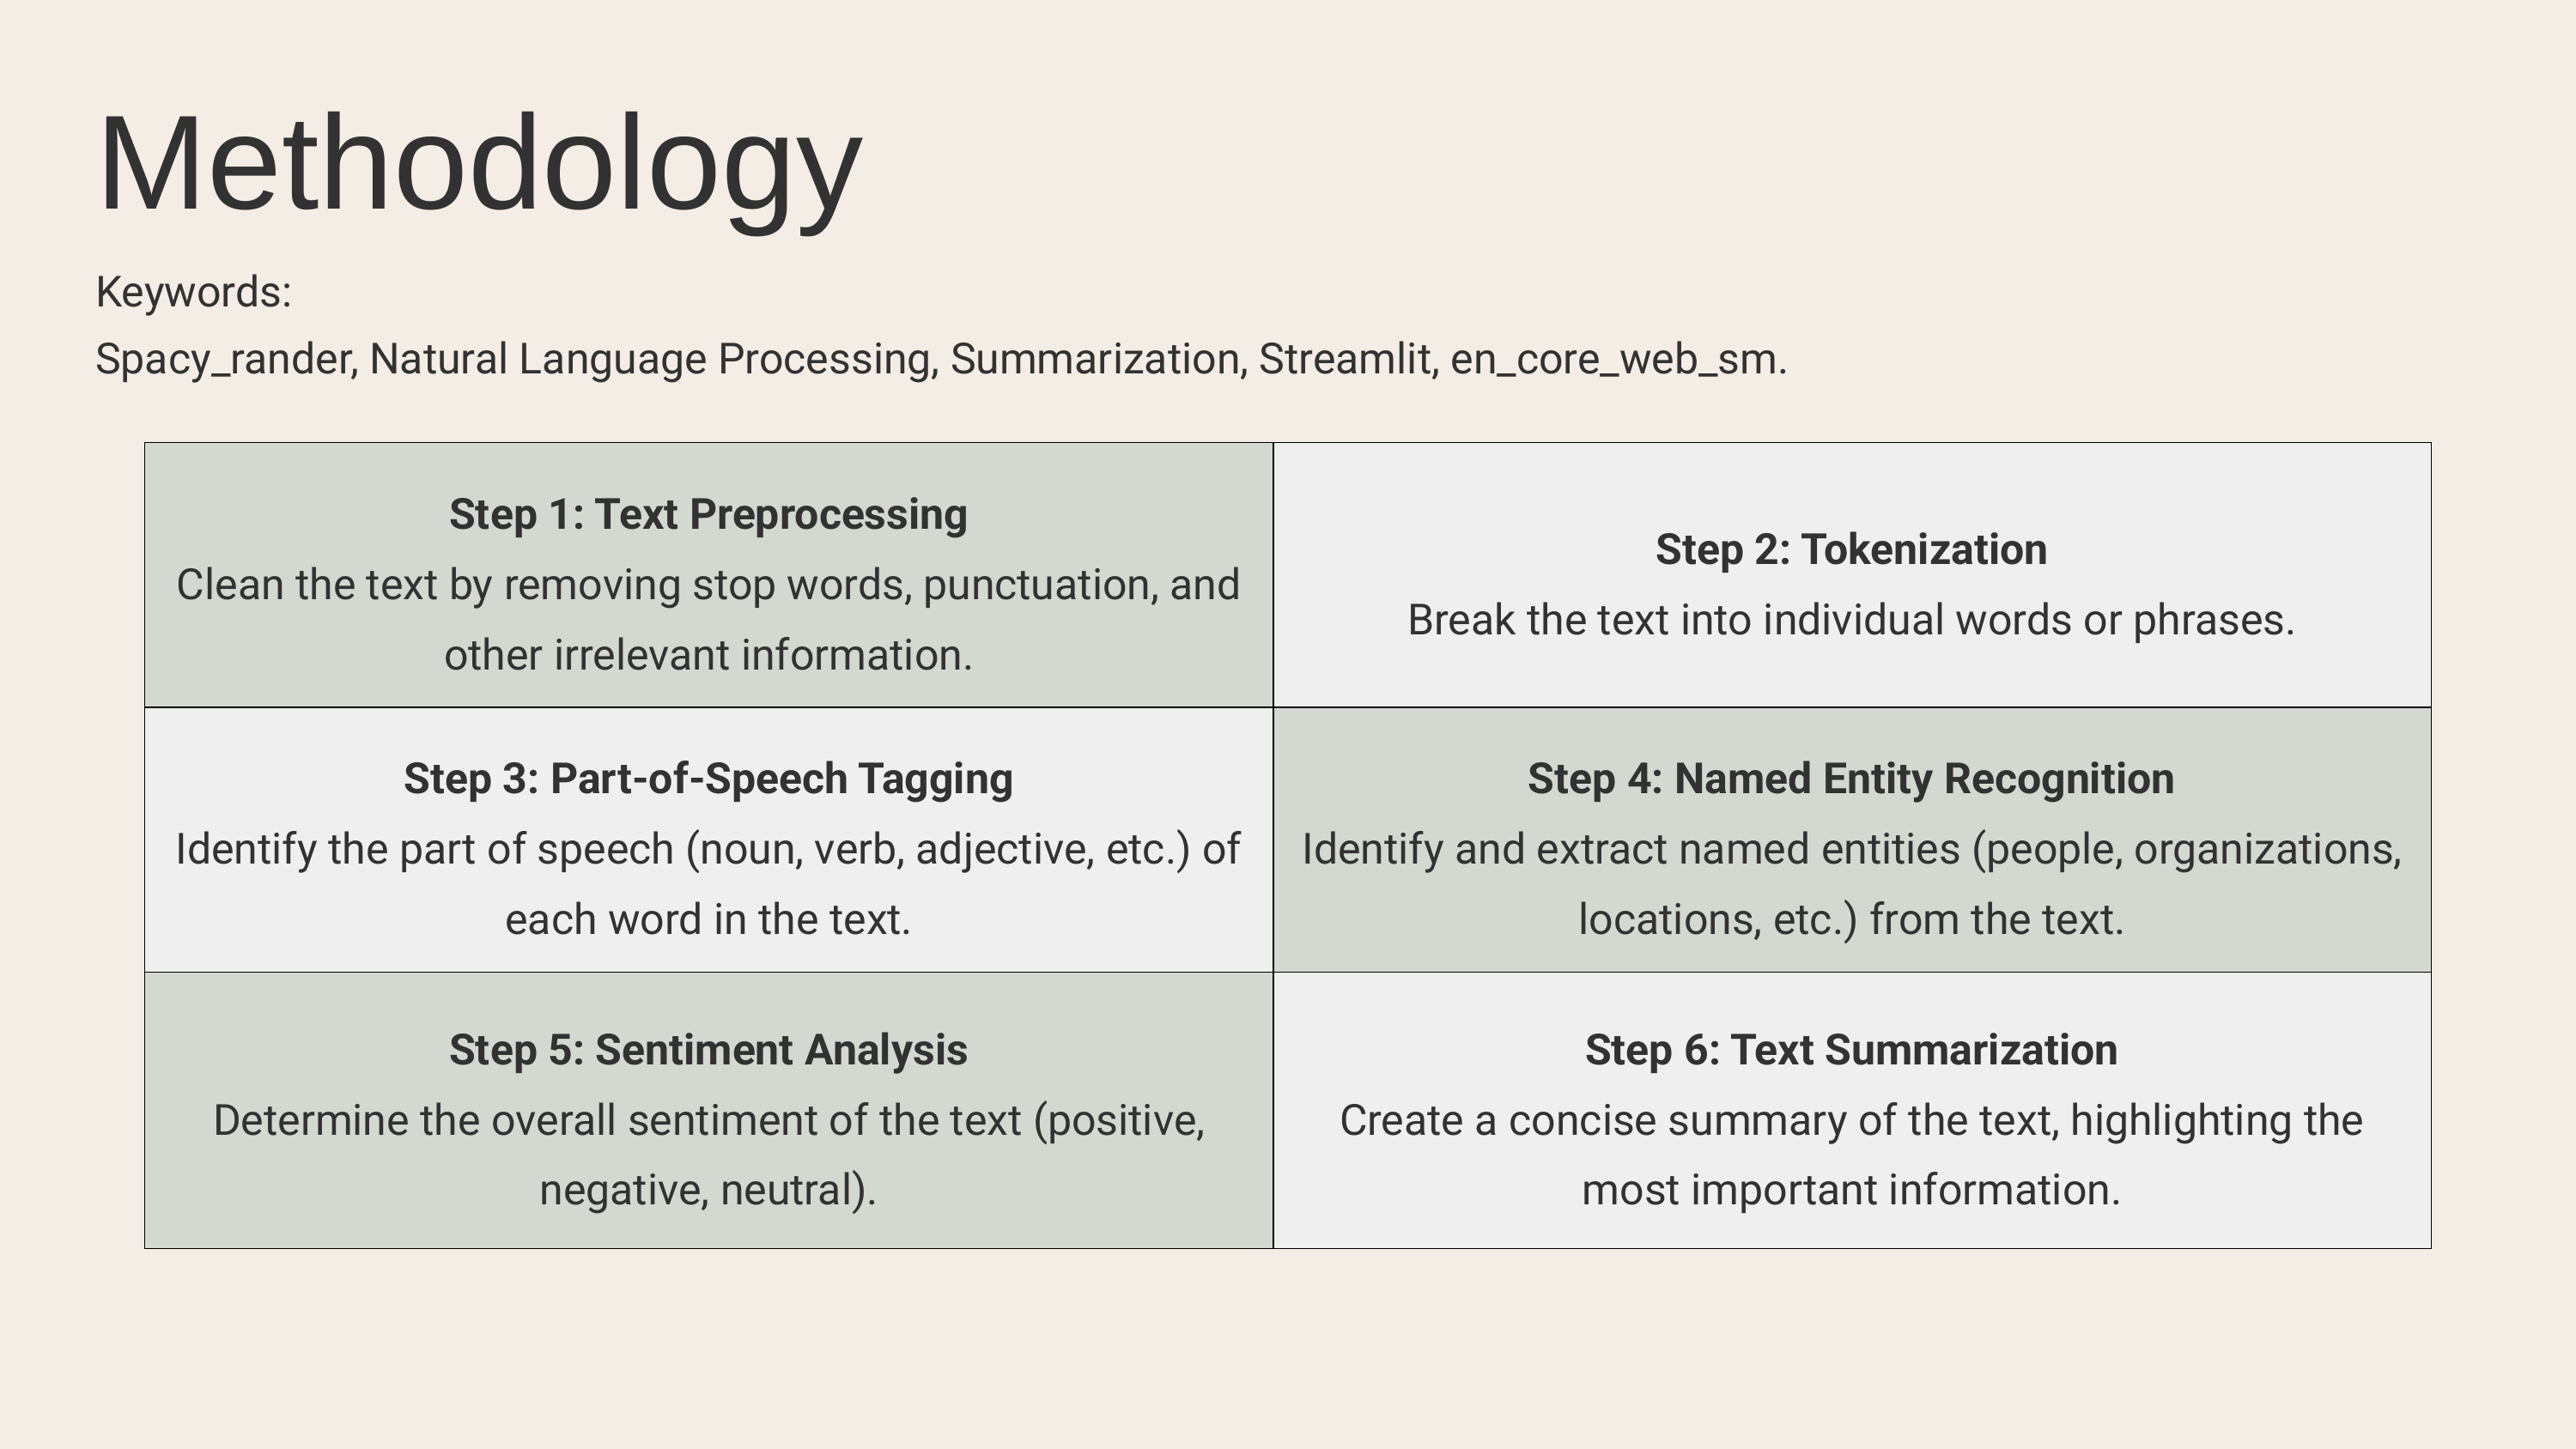

Methodology
Keywords:
Spacy_rander, Natural Language Processing, Summarization, Streamlit, en_core_web_sm.

| Step 1: Text Preprocessing Clean the text by removing stop words, punctuation, and other irrelevant information. | Step 2: Tokenization Break the text into individual words or phrases. |
| --- | --- |
| Step 3: Part-of-Speech Tagging Identify the part of speech (noun, verb, adjective, etc.) of each word in the text. | Step 4: Named Entity Recognition Identify and extract named entities (people, organizations, locations, etc.) from the text. |
| Step 5: Sentiment Analysis Determine the overall sentiment of the text (positive, negative, neutral). | Step 6: Text Summarization Create a concise summary of the text, highlighting the most important information. |